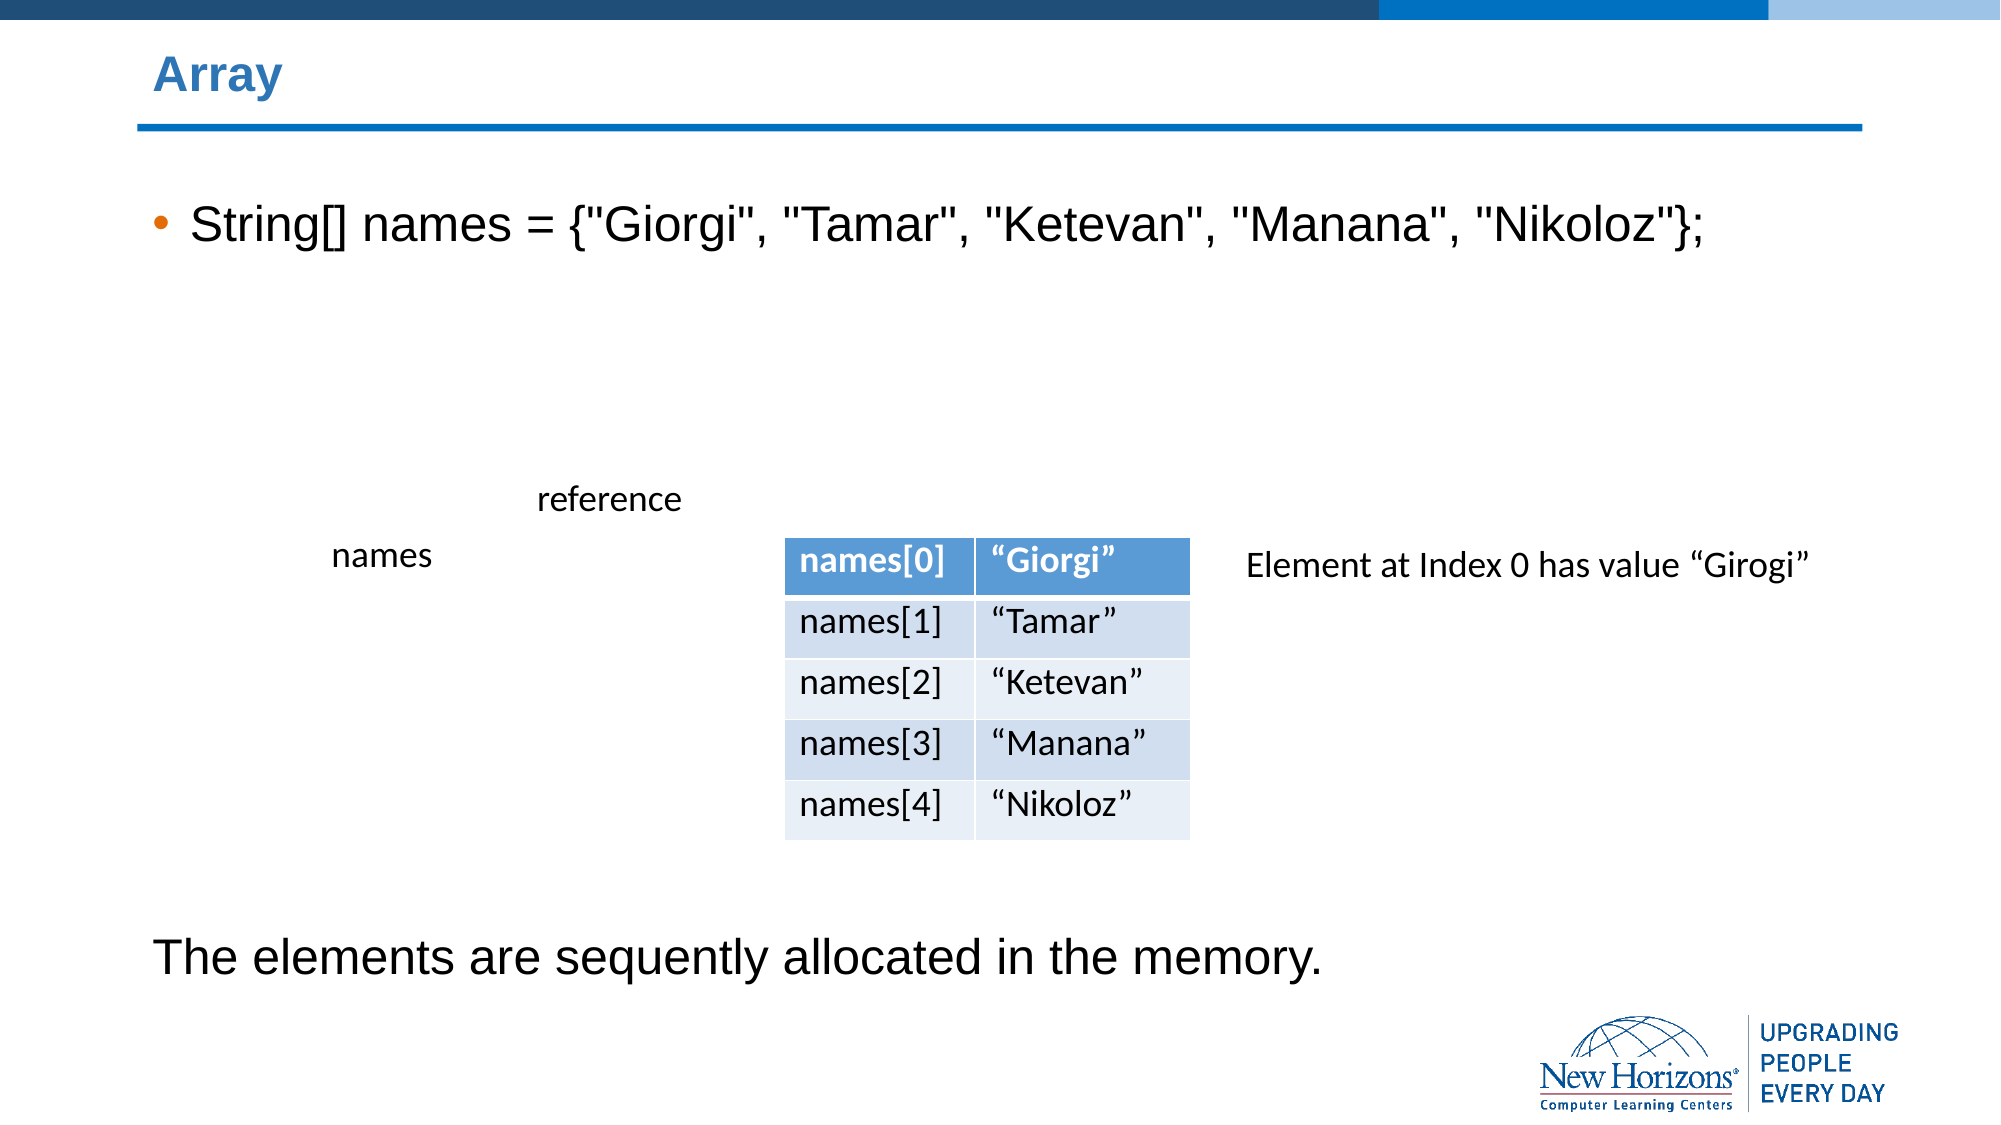

# Array
String[] names = {"Giorgi", "Tamar", "Ketevan", "Manana", "Nikoloz"};

The elements are sequently allocated in the memory.
reference
names
Element at Index 0 has value “Girogi”
| names[0] | “Giorgi” |
| --- | --- |
| names[1] | “Tamar” |
| names[2] | “Ketevan” |
| names[3] | “Manana” |
| names[4] | “Nikoloz” |